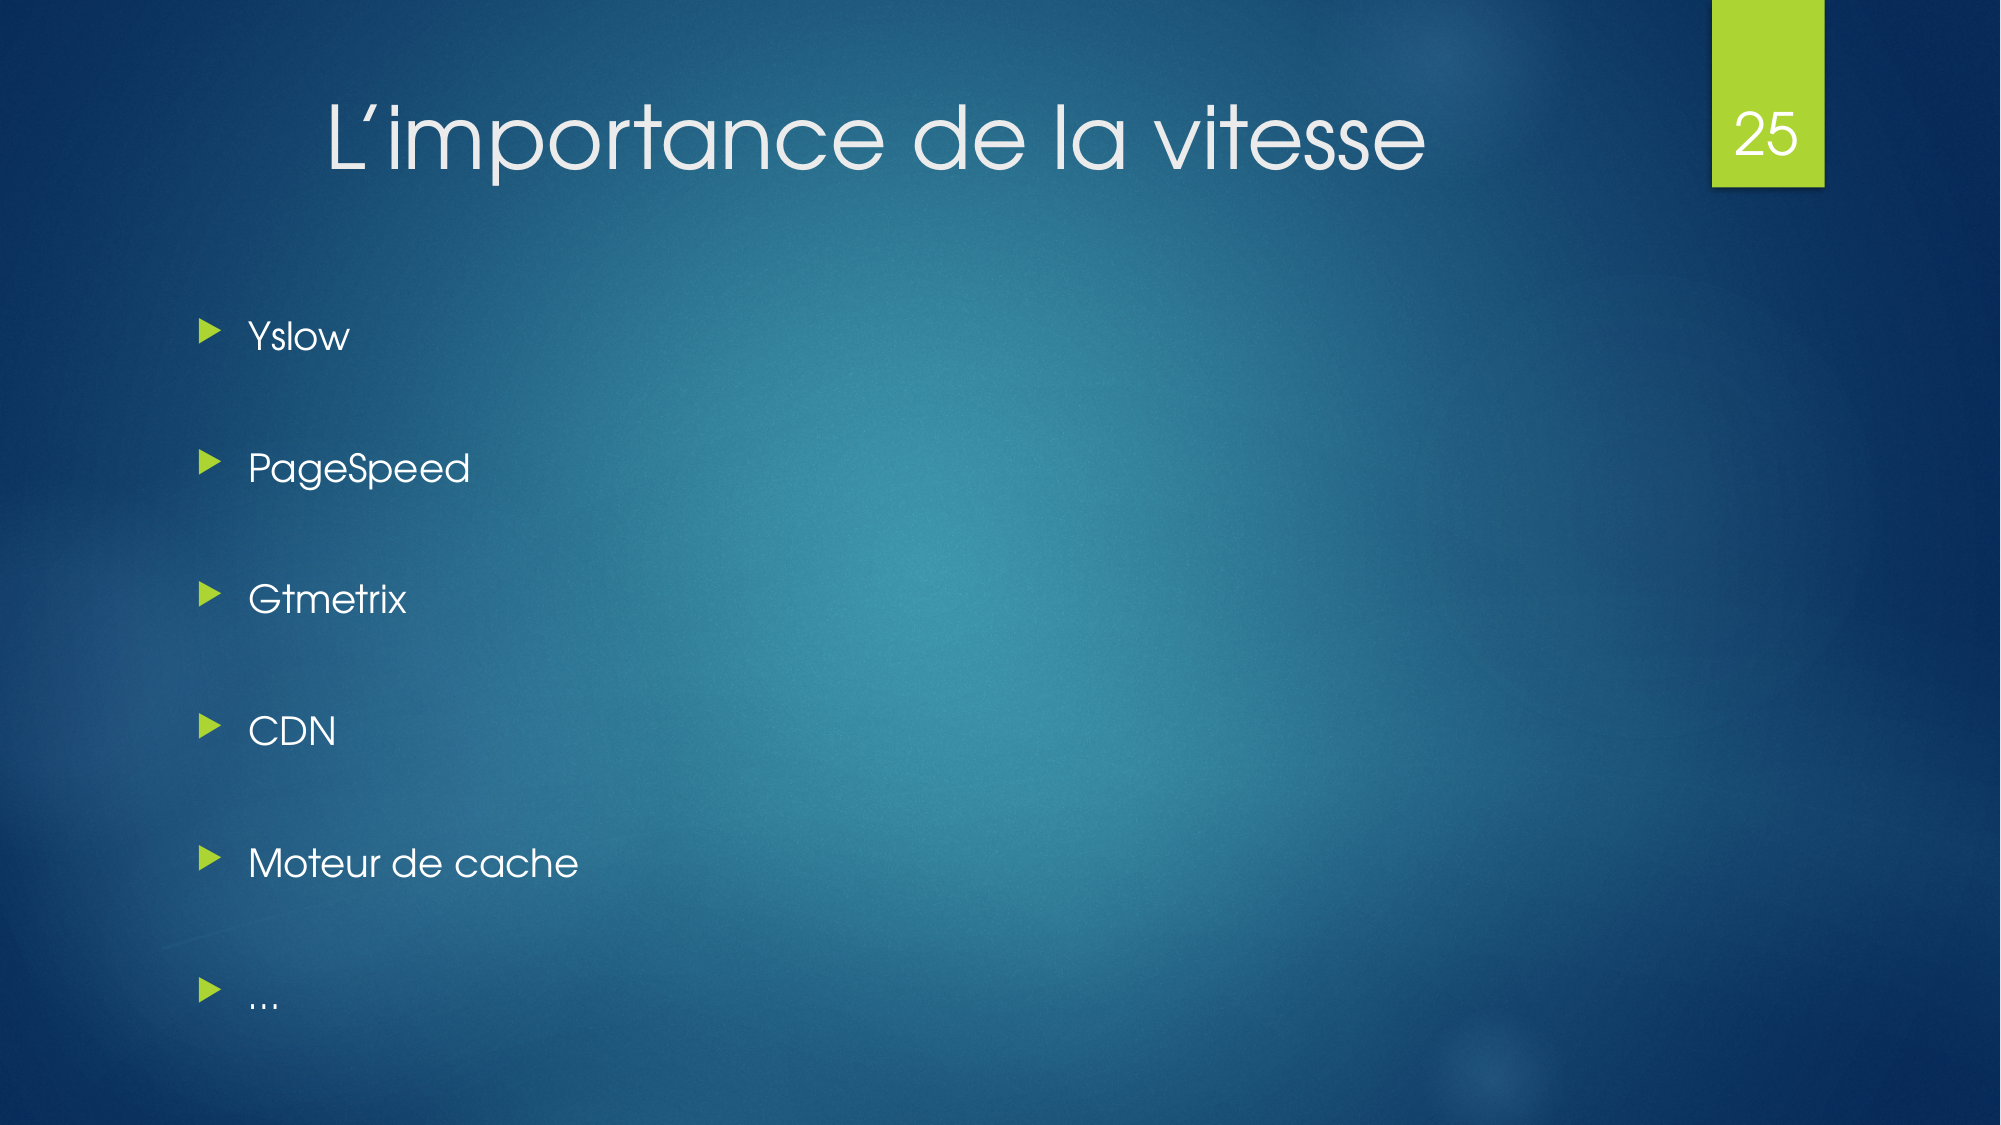

25
# L’importance de la vitesse
Yslow

PageSpeed

Gtmetrix

CDN

Moteur de cache

…